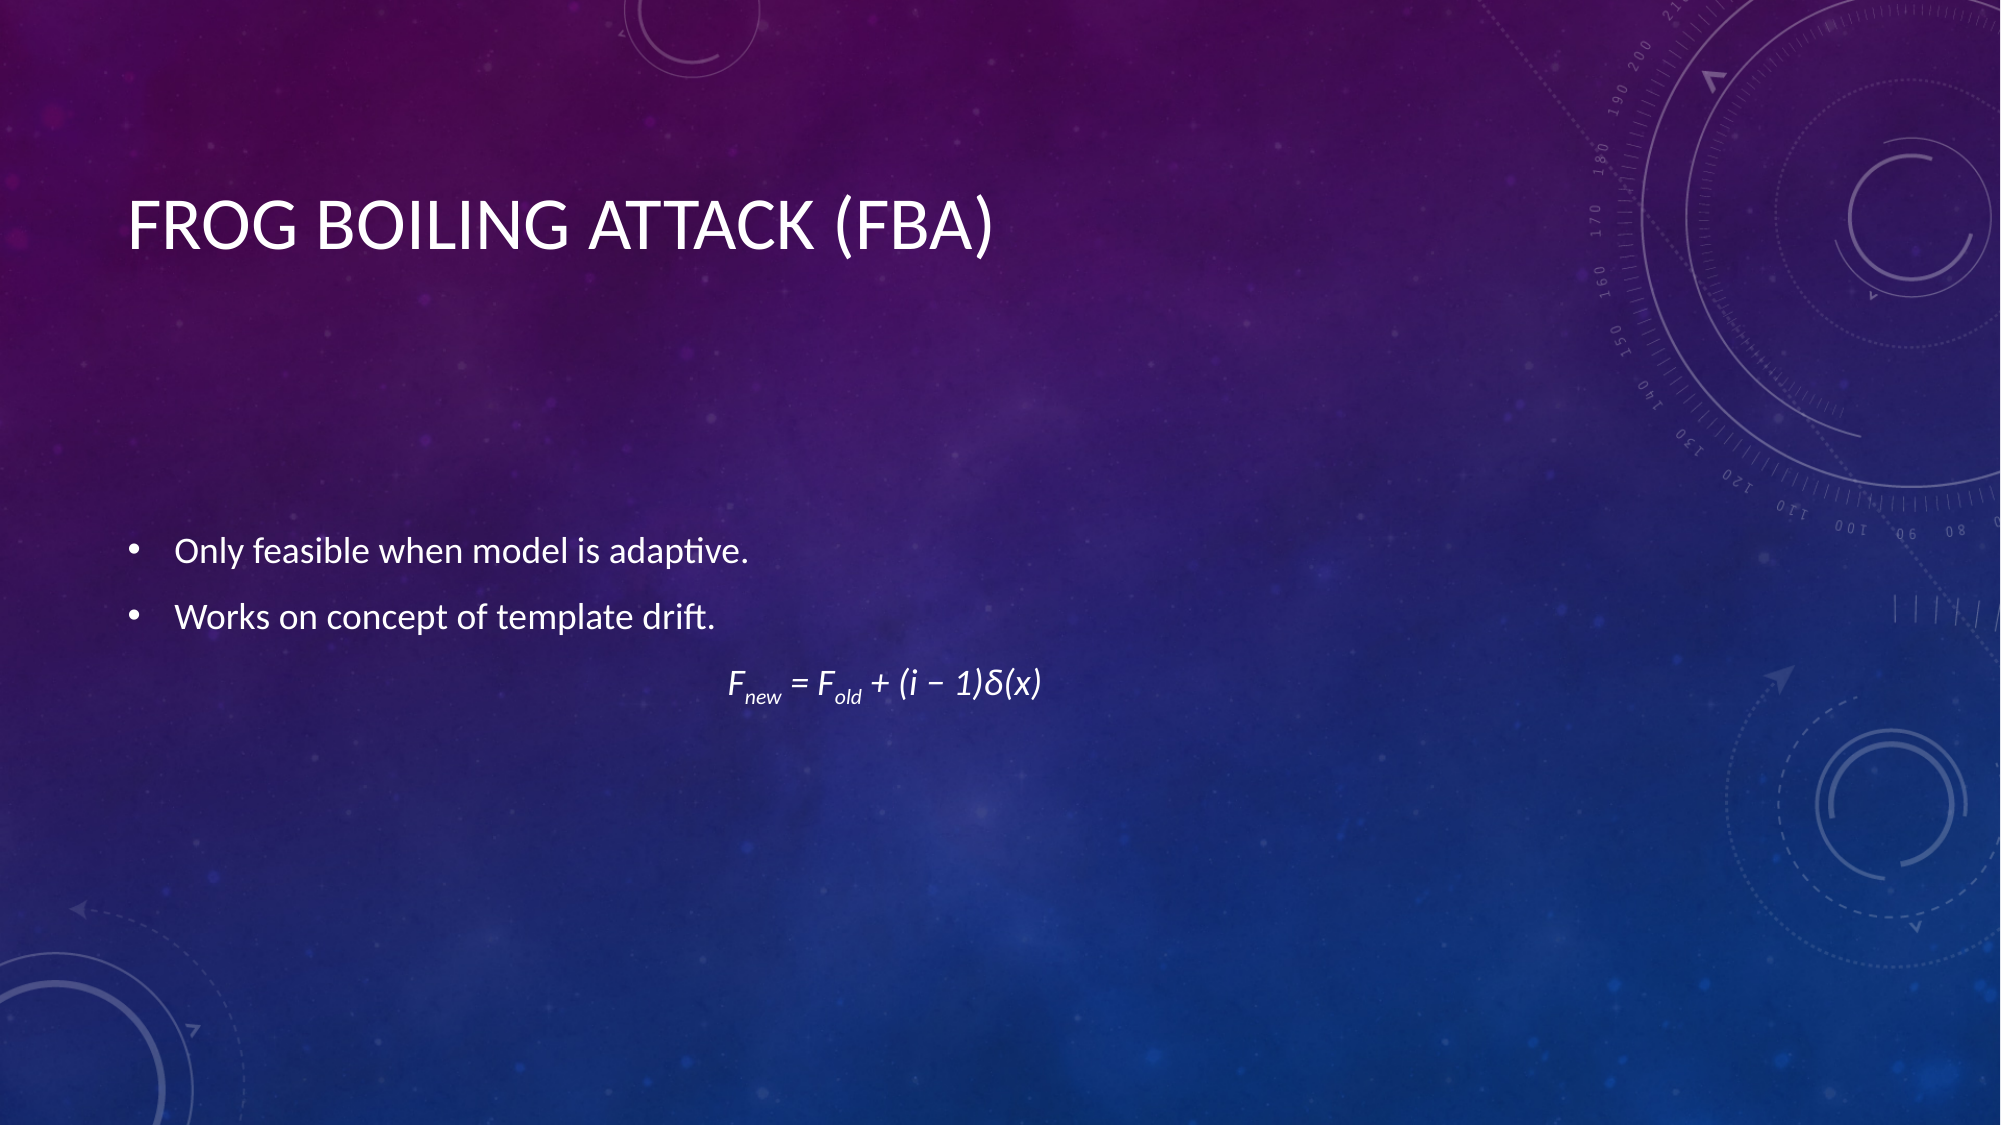

# FROG BOILING ATTACK (FBA)
Only feasible when model is adaptive.
Works on concept of template drift.
				Fnew = Fold + (i − 1)δ(x)